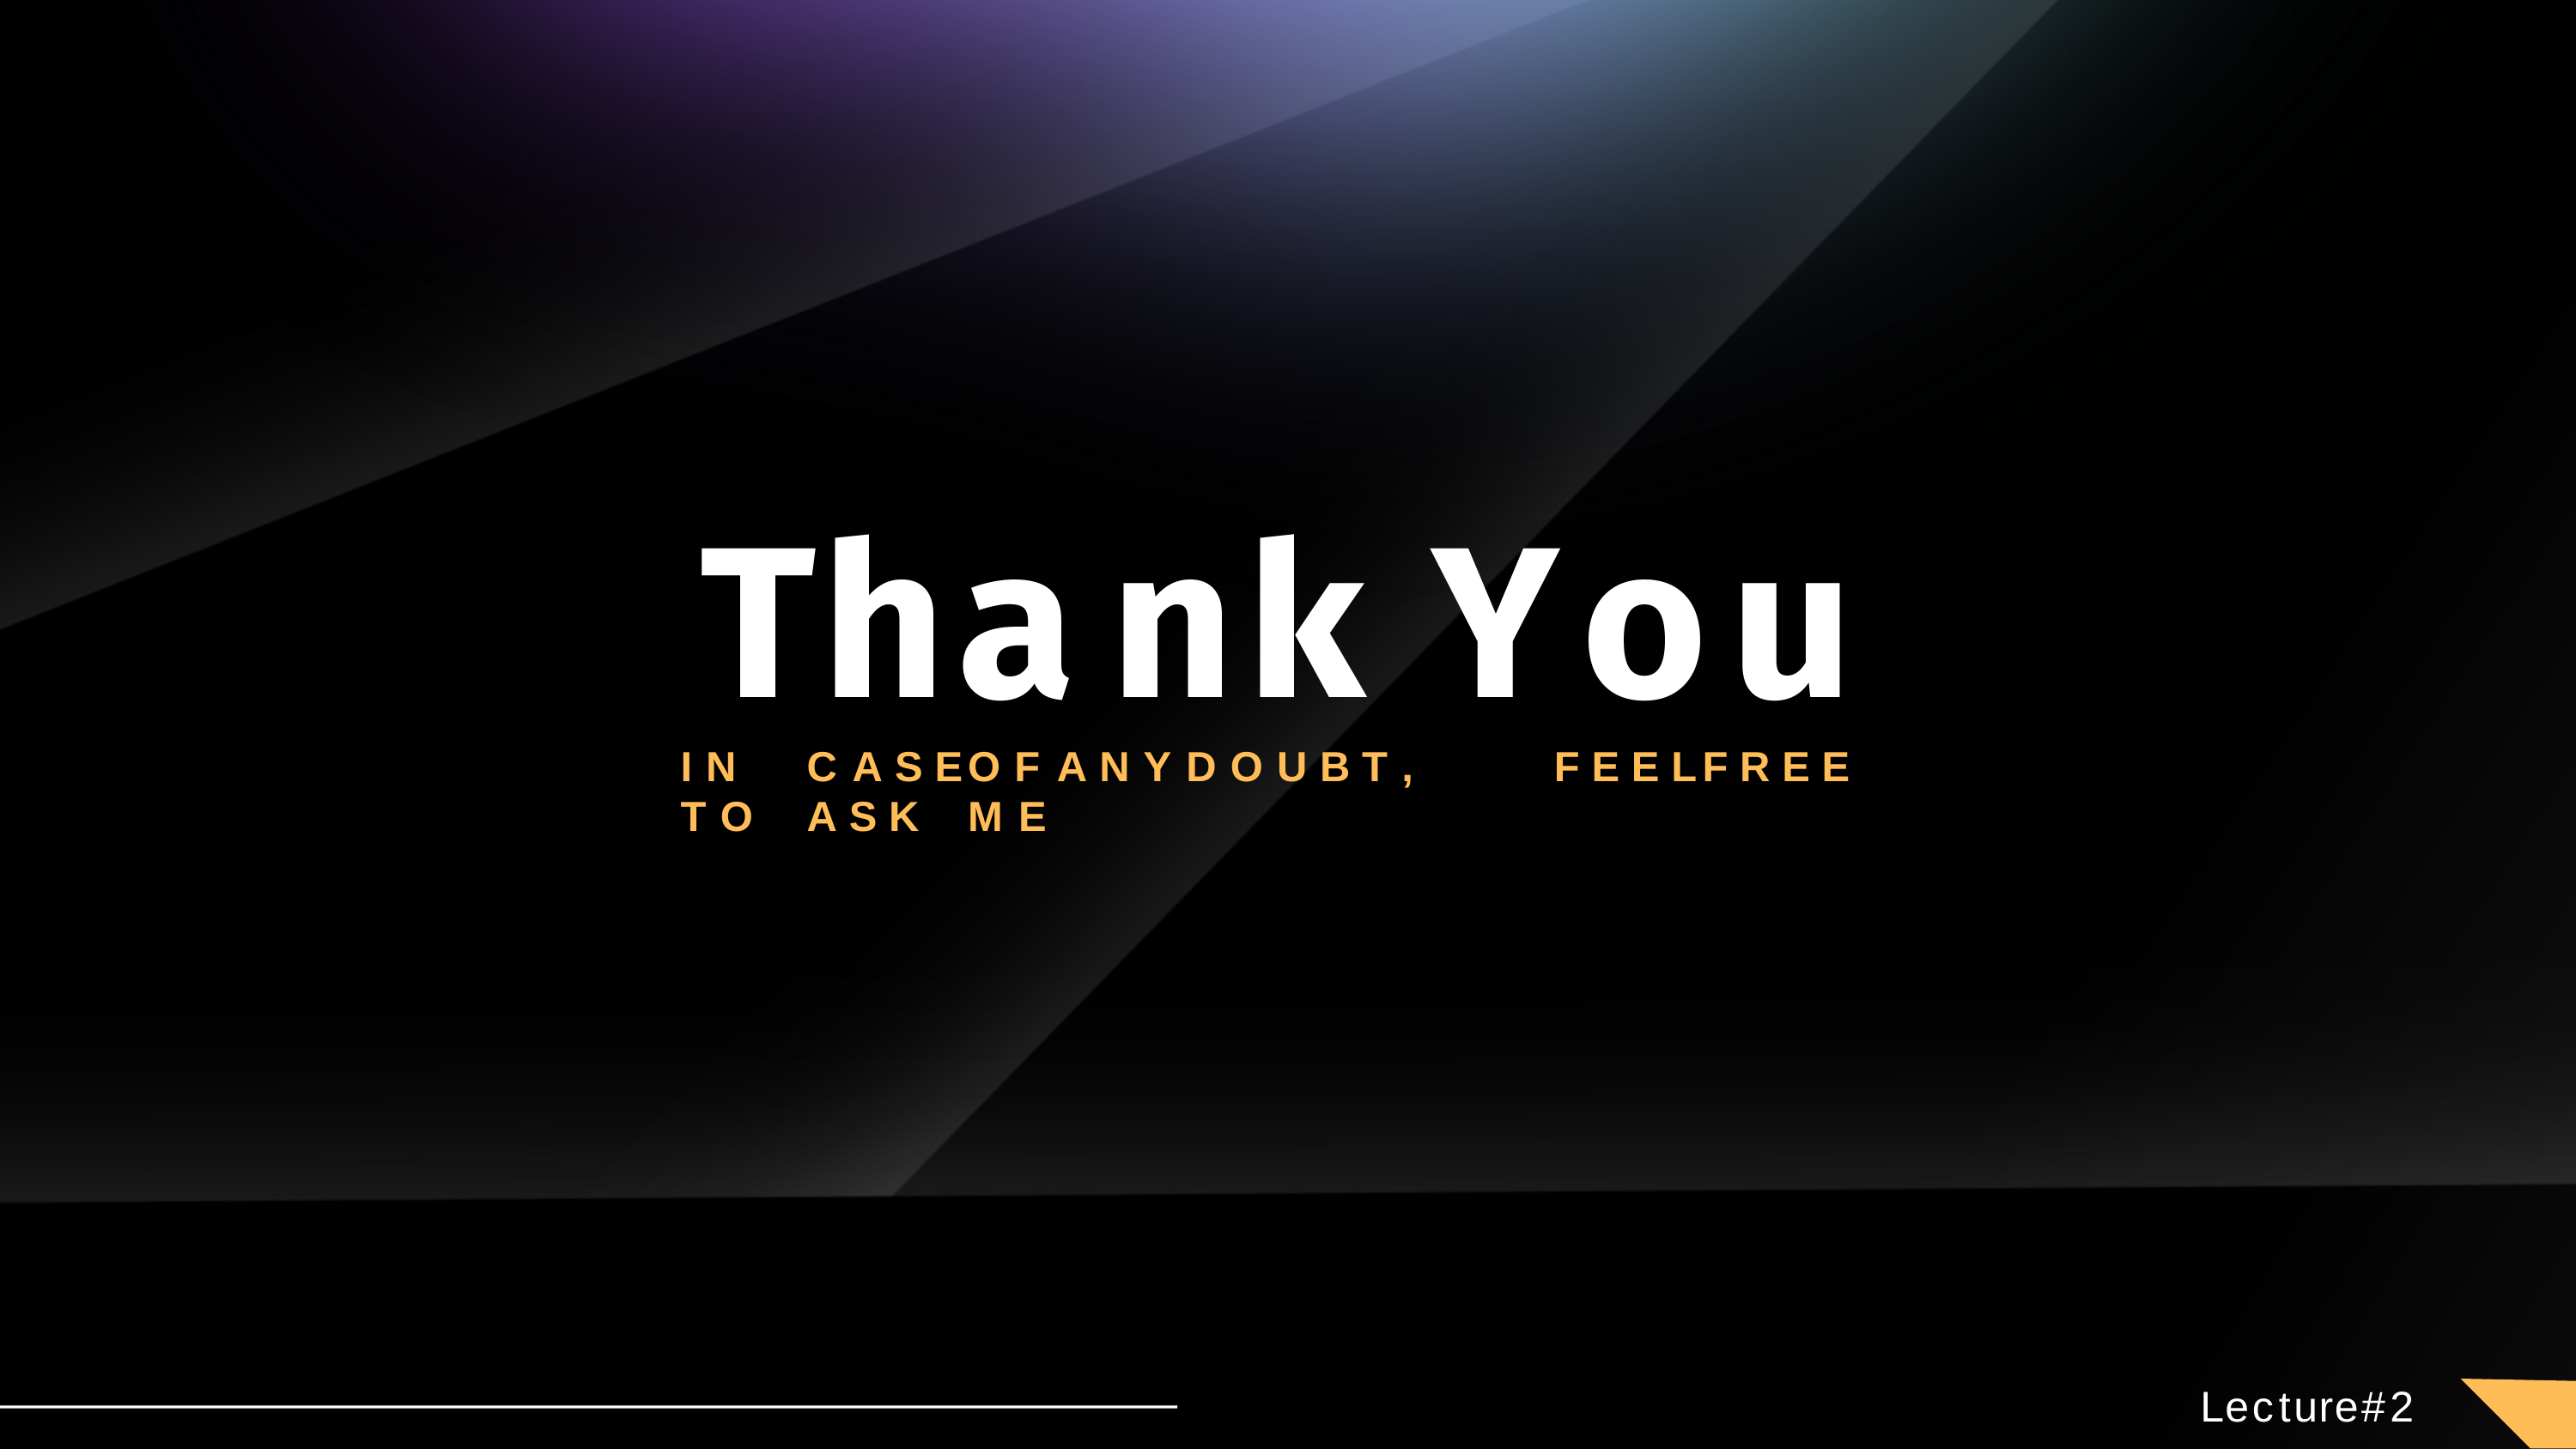

# Thank You
I N	C A S E	O F	A N Y	D O U B T ,	F E E L	F R E E	T O	A S K	M E
Lecture#2